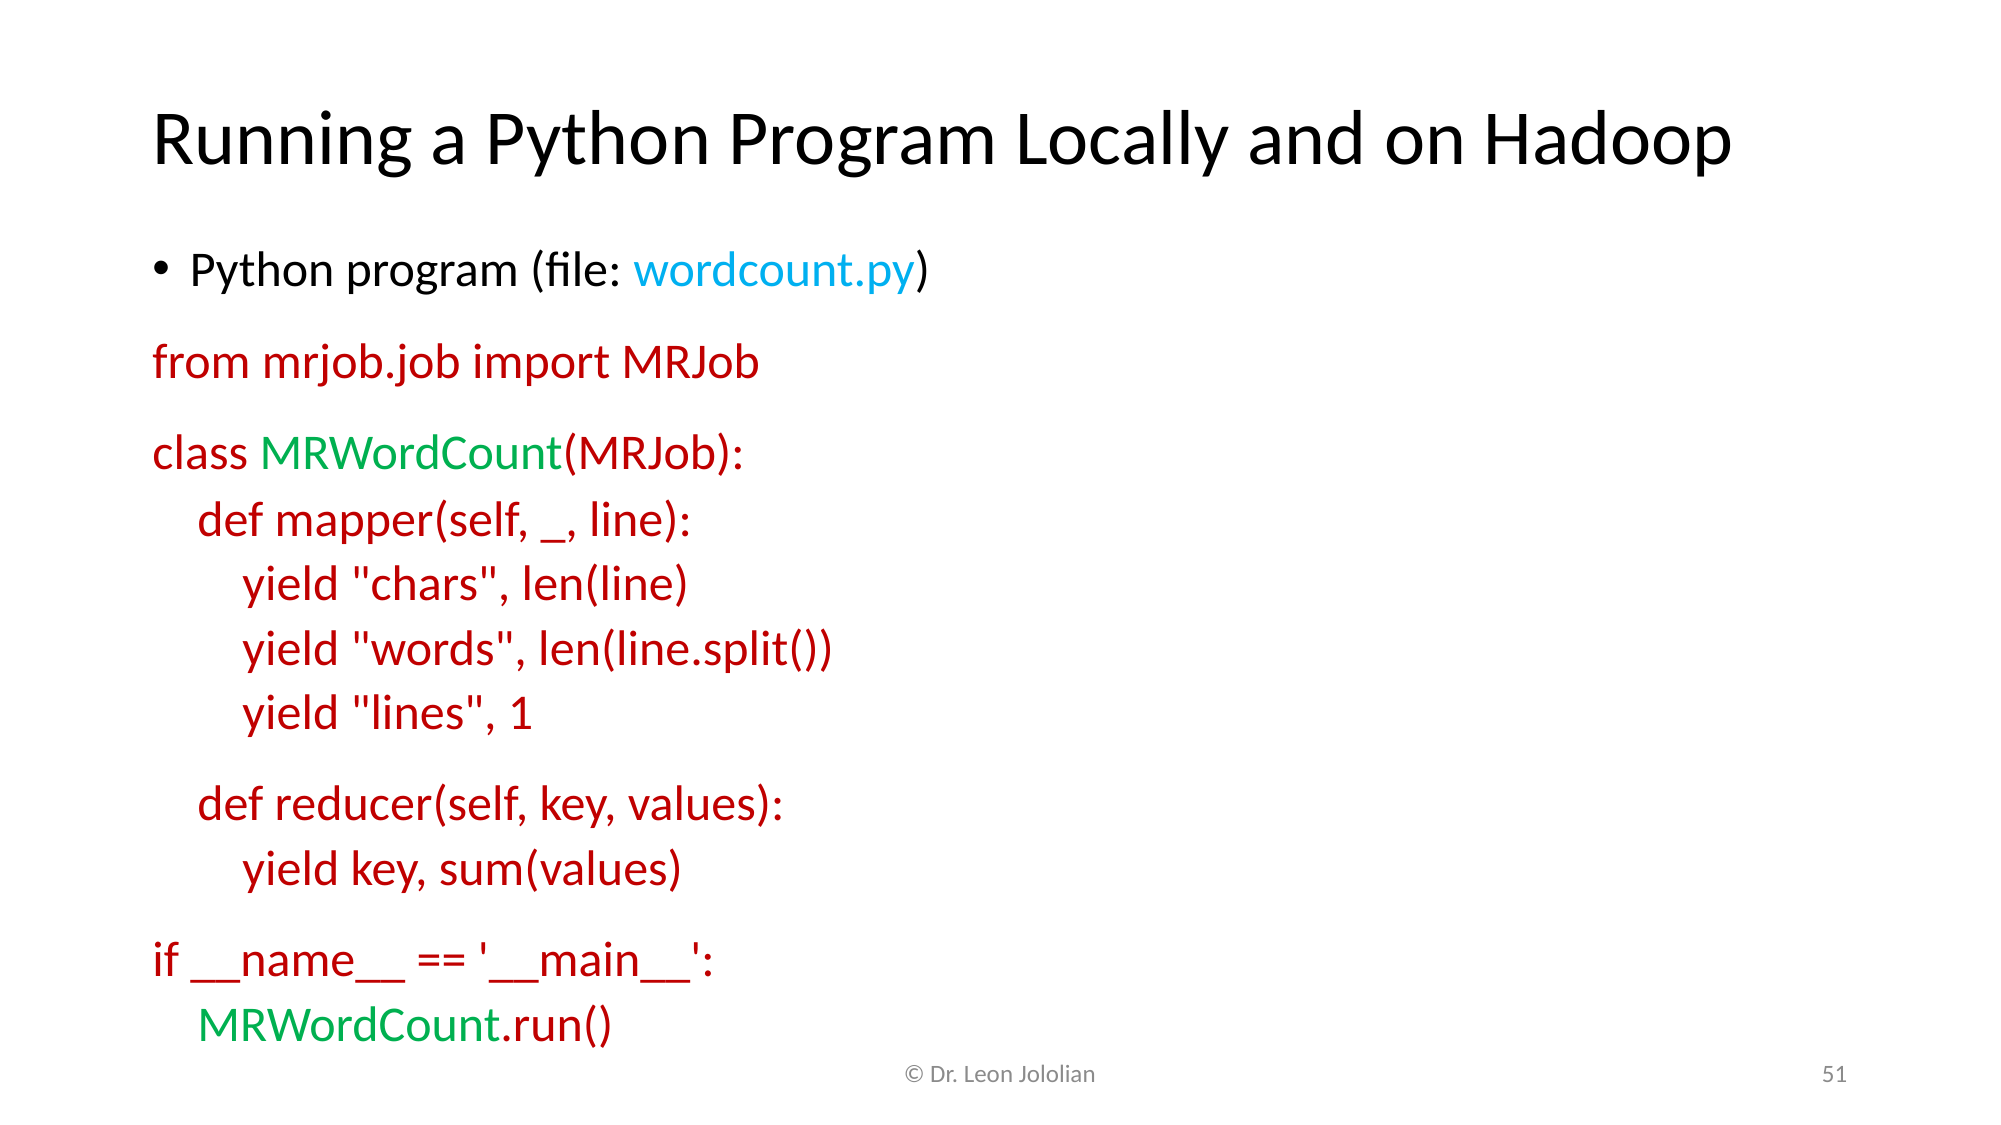

# Running a Python Program Locally and on Hadoop
Python program (file: wordcount.py)
from mrjob.job import MRJob
class MRWordCount(MRJob):
    def mapper(self, _, line):
        yield "chars", len(line)
        yield "words", len(line.split())
        yield "lines", 1
    def reducer(self, key, values):
        yield key, sum(values)
if __name__ == '__main__':
    MRWordCount.run()
© Dr. Leon Jololian
51